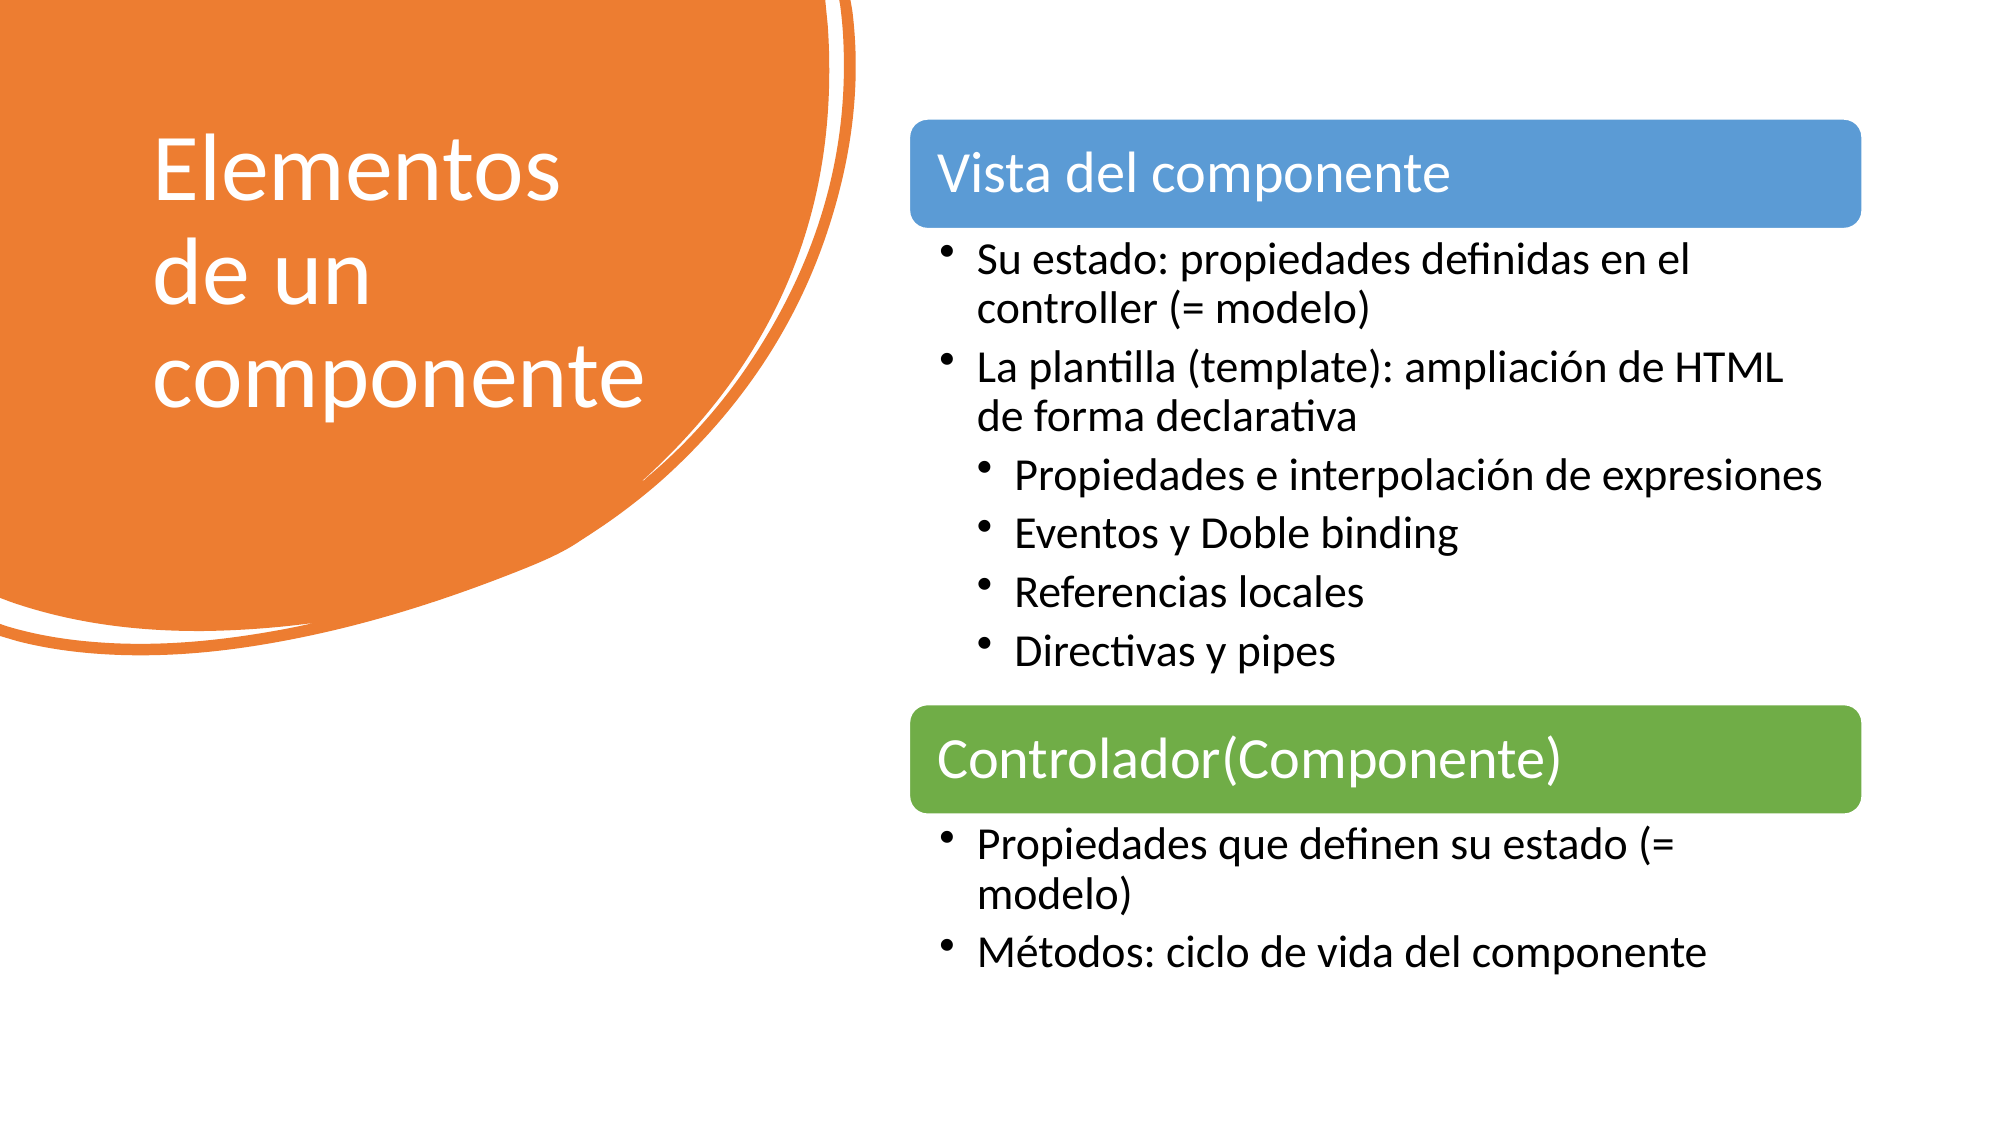

Vista del componente
Su estado: propiedades definidas en el controller (= modelo)
La plantilla (template): ampliación de HTML de forma declarativa
Propiedades e interpolación de expresiones
Eventos y Doble binding
Referencias locales
Directivas y pipes
Controlador(Componente)
Propiedades que definen su estado (= modelo)
Métodos: ciclo de vida del componente
# Elementos de un componente